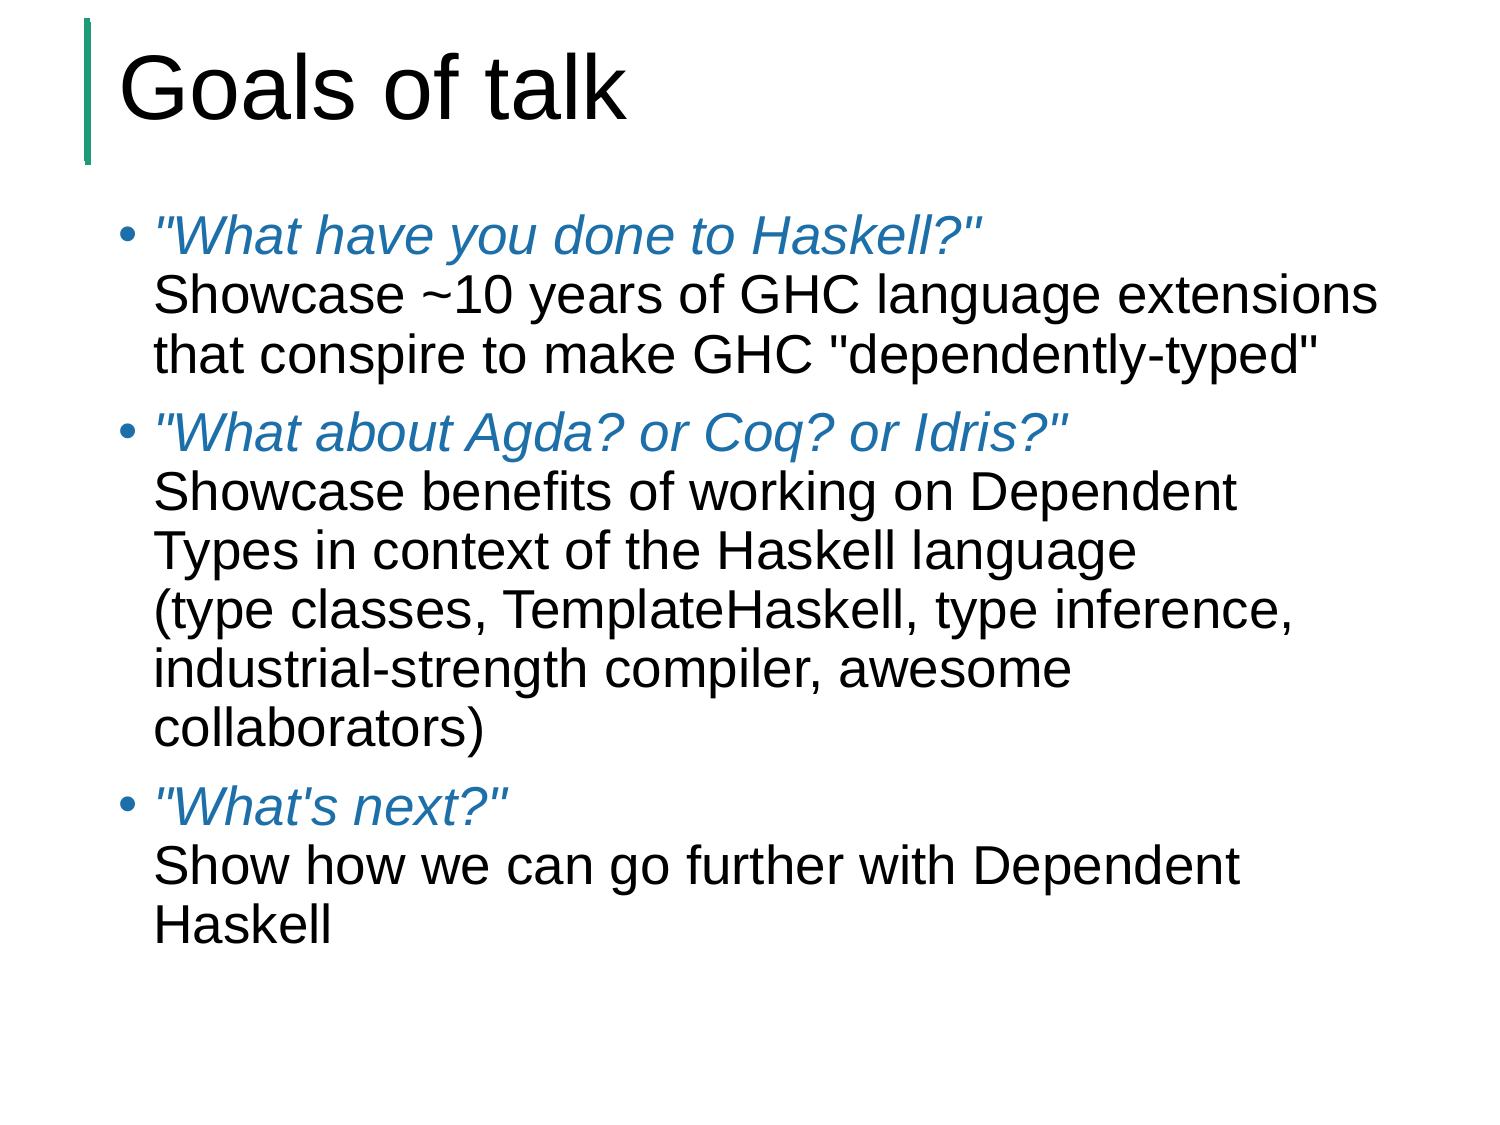

# Goals of talk
"What have you done to Haskell?"
Showcase ~10 years of GHC language extensions that conspire to make GHC "dependently-typed"
"What about Agda? or Coq? or Idris?"
Showcase benefits of working on Dependent Types in context of the Haskell language
(type classes, TemplateHaskell, type inference, industrial-strength compiler, awesome collaborators)
"What's next?"
Show how we can go further with Dependent Haskell